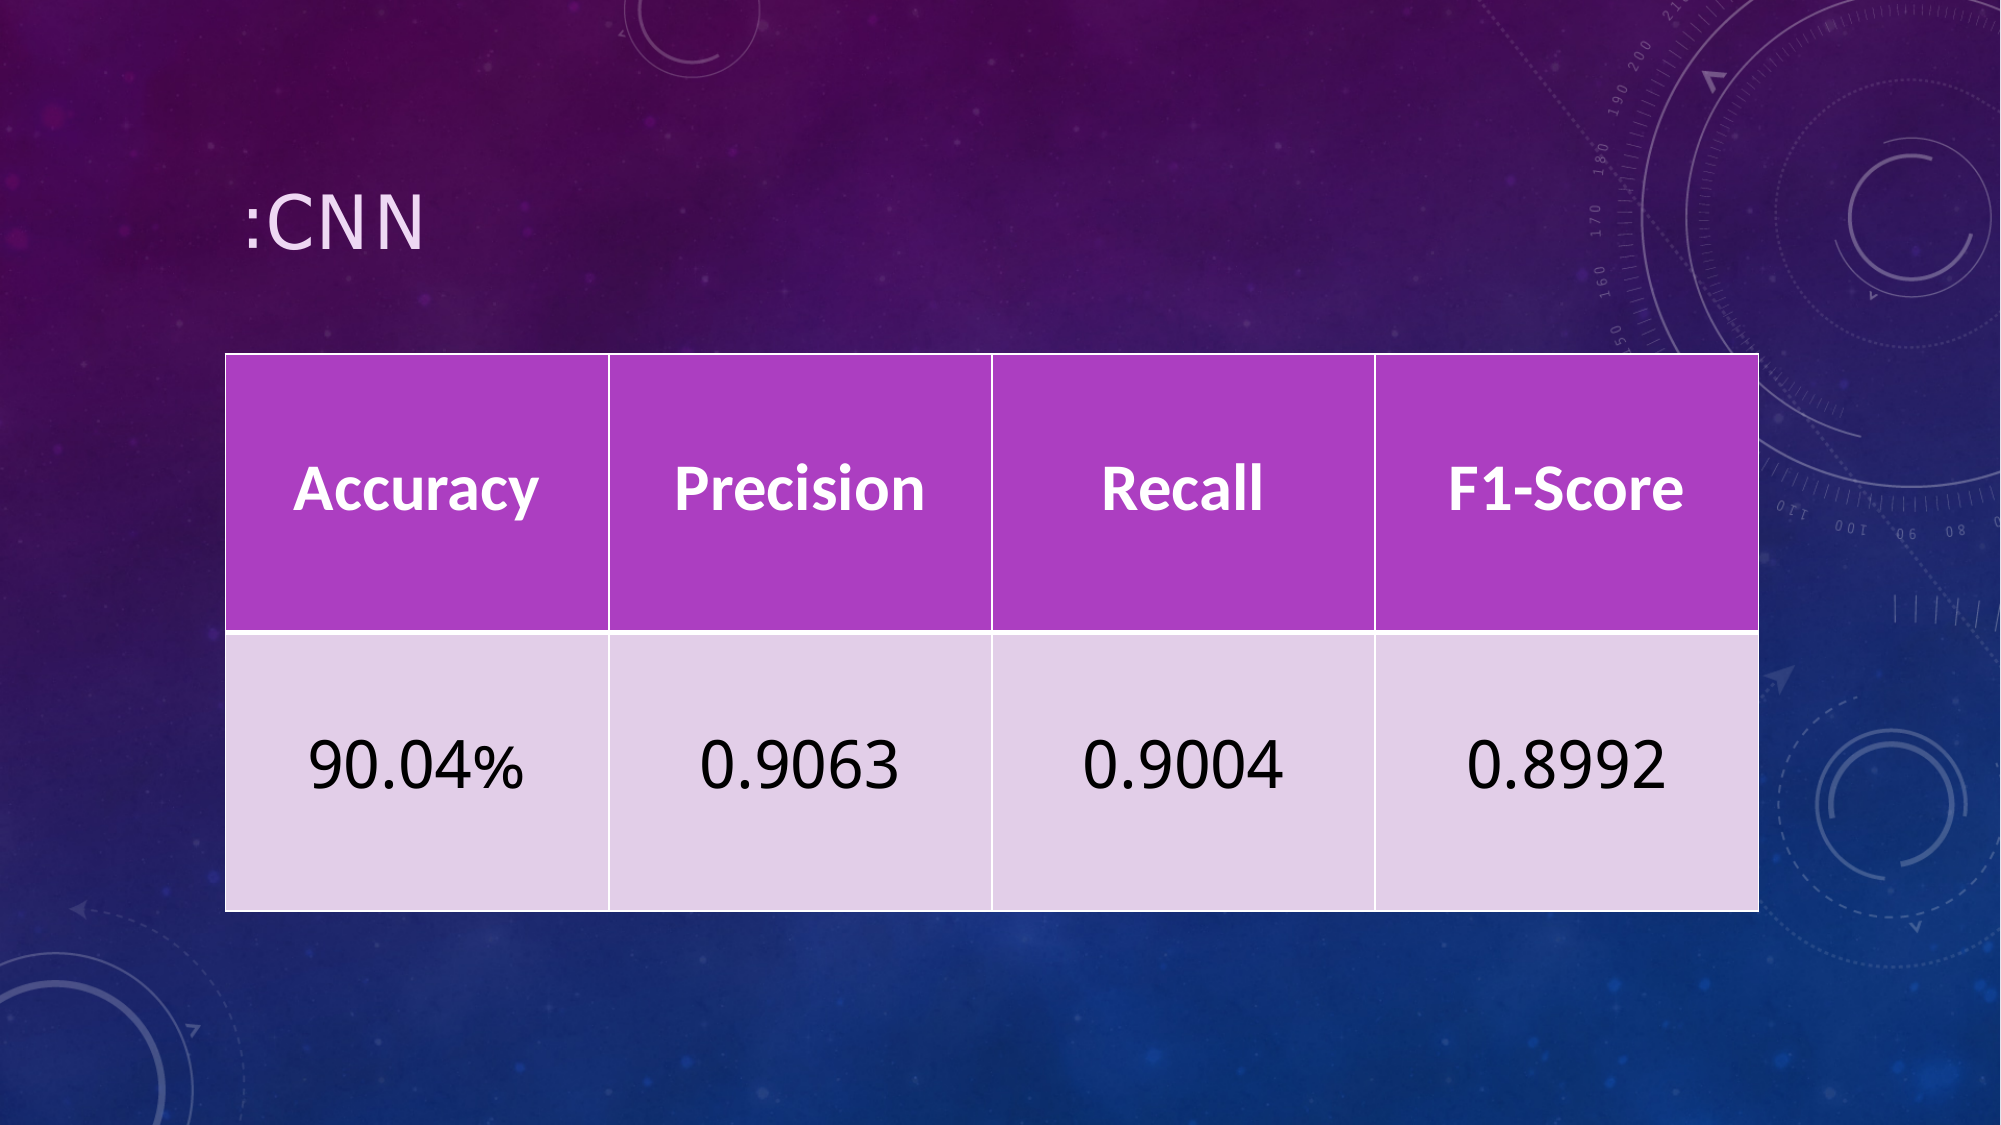

# CNN:
| Accuracy | Precision | Recall | F1-Score |
| --- | --- | --- | --- |
| 90.04% | 0.9063 | 0.9004 | 0.8992 |